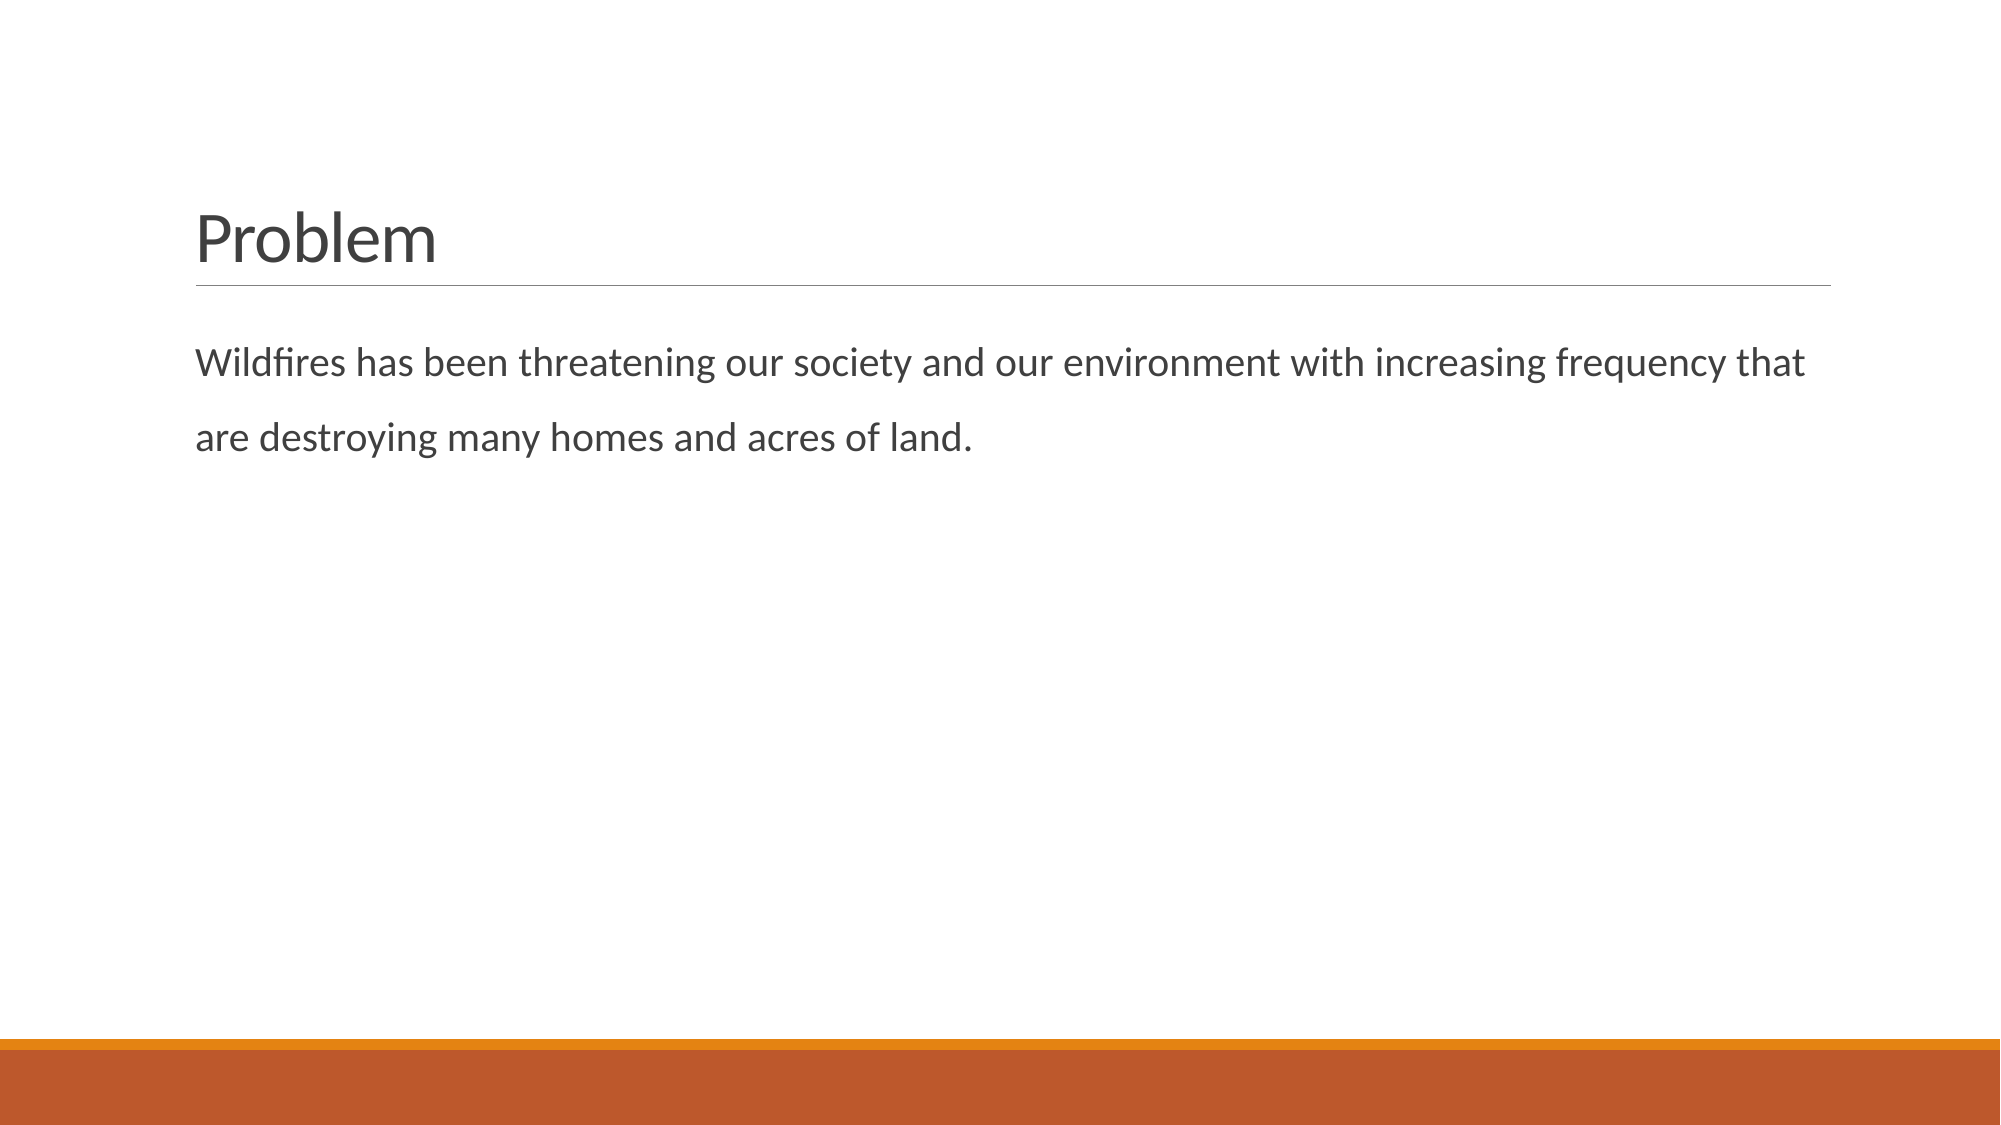

# Problem
Wildfires has been threatening our society and our environment with increasing frequency that are destroying many homes and acres of land.